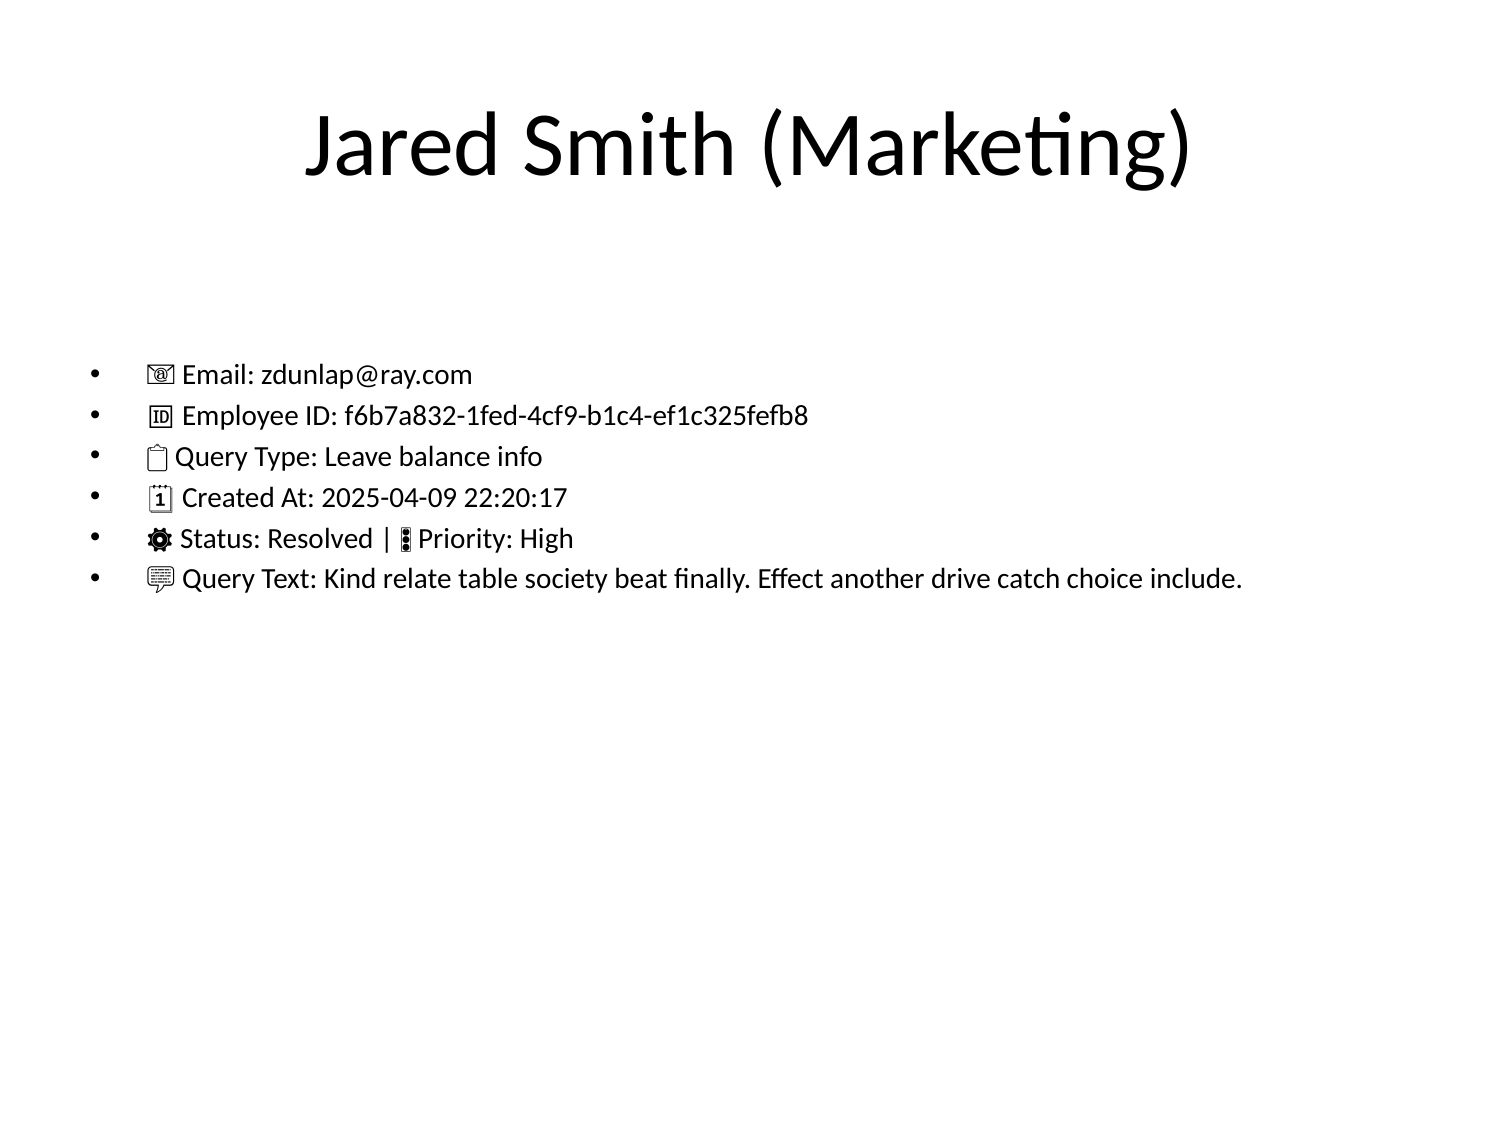

# Jared Smith (Marketing)

📧 Email: zdunlap@ray.com
🆔 Employee ID: f6b7a832-1fed-4cf9-b1c4-ef1c325fefb8
📋 Query Type: Leave balance info
🗓 Created At: 2025-04-09 22:20:17
⚙ Status: Resolved | 🚦 Priority: High
💬 Query Text: Kind relate table society beat finally. Effect another drive catch choice include.